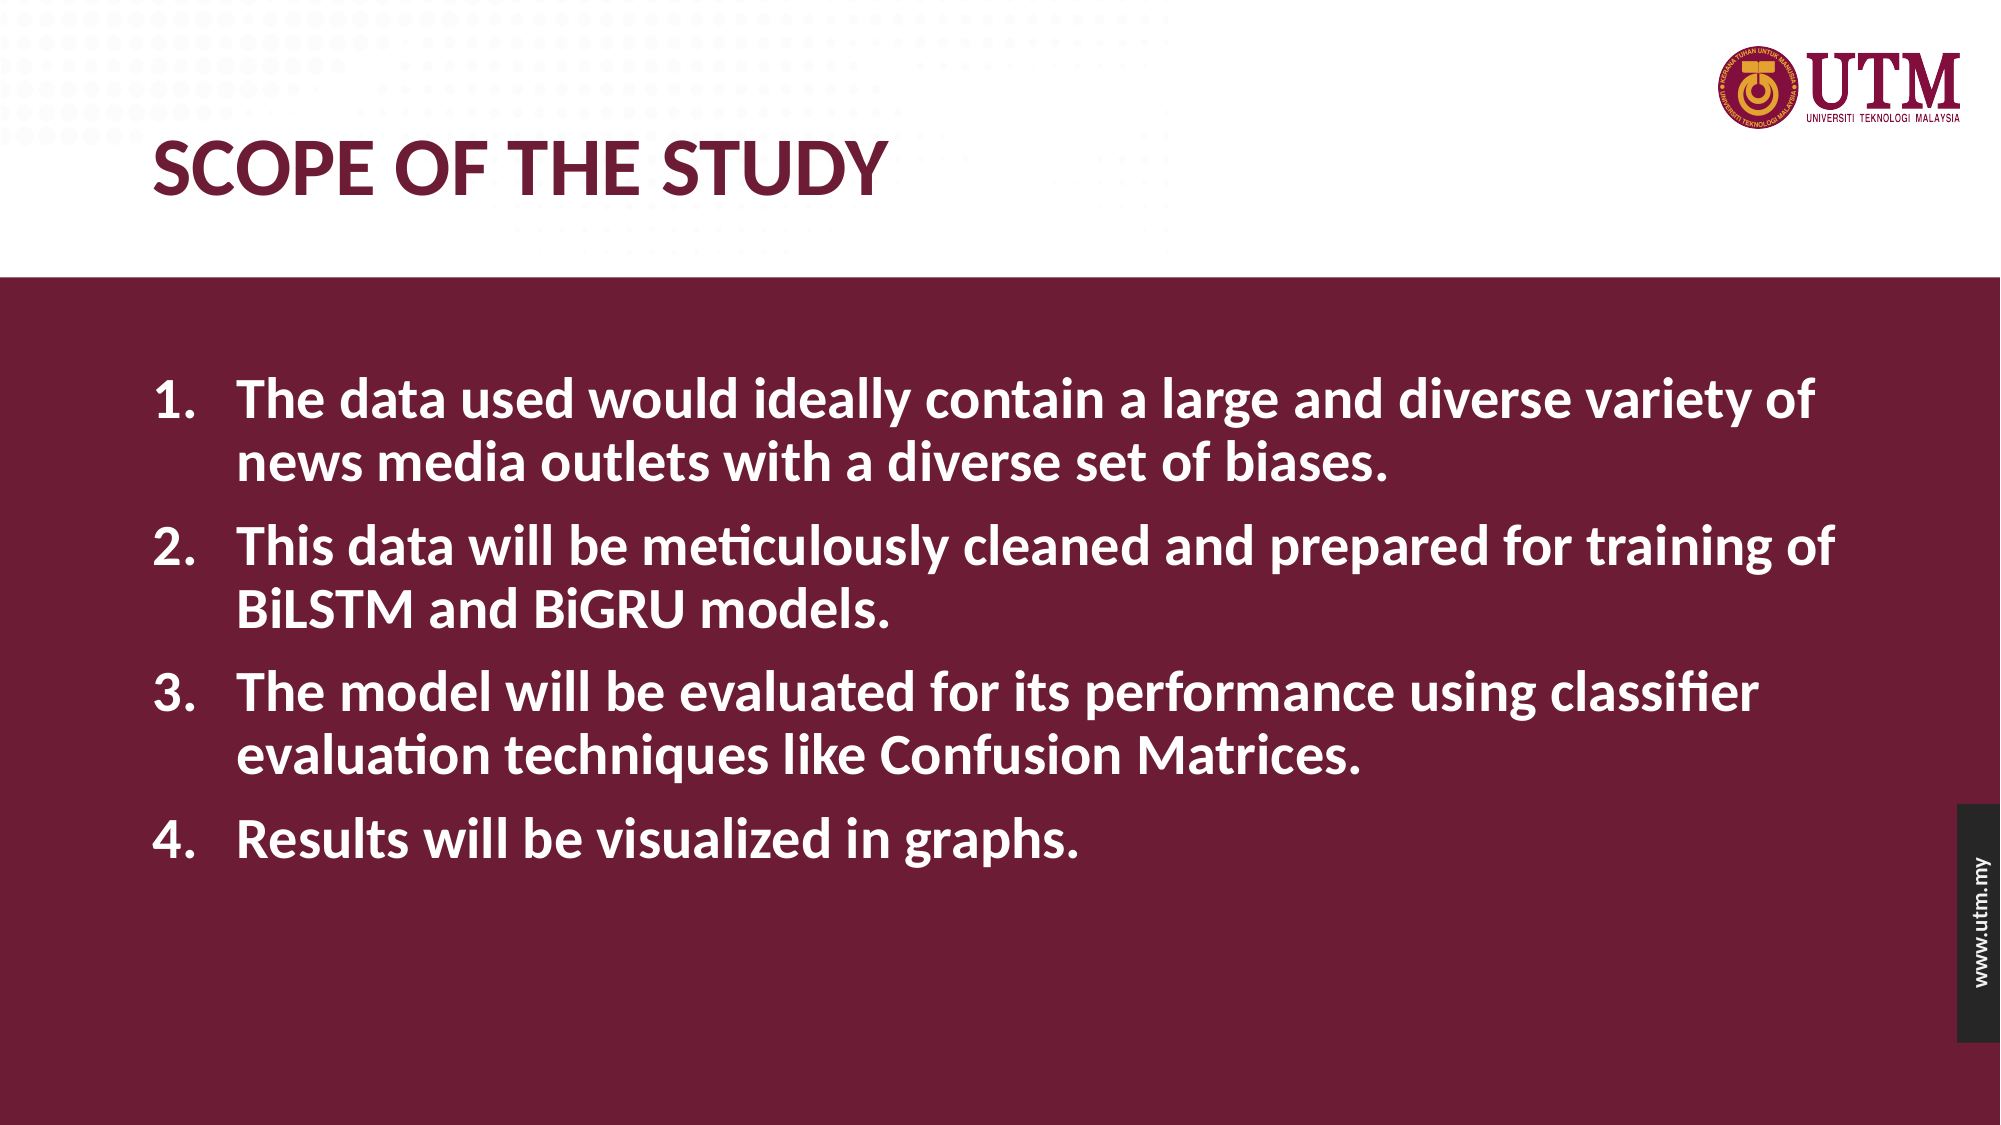

# SCOPE OF THE STUDY
The data used would ideally contain a large and diverse variety of news media outlets with a diverse set of biases.
This data will be meticulously cleaned and prepared for training of BiLSTM and BiGRU models.
The model will be evaluated for its performance using classifier evaluation techniques like Confusion Matrices.
Results will be visualized in graphs.